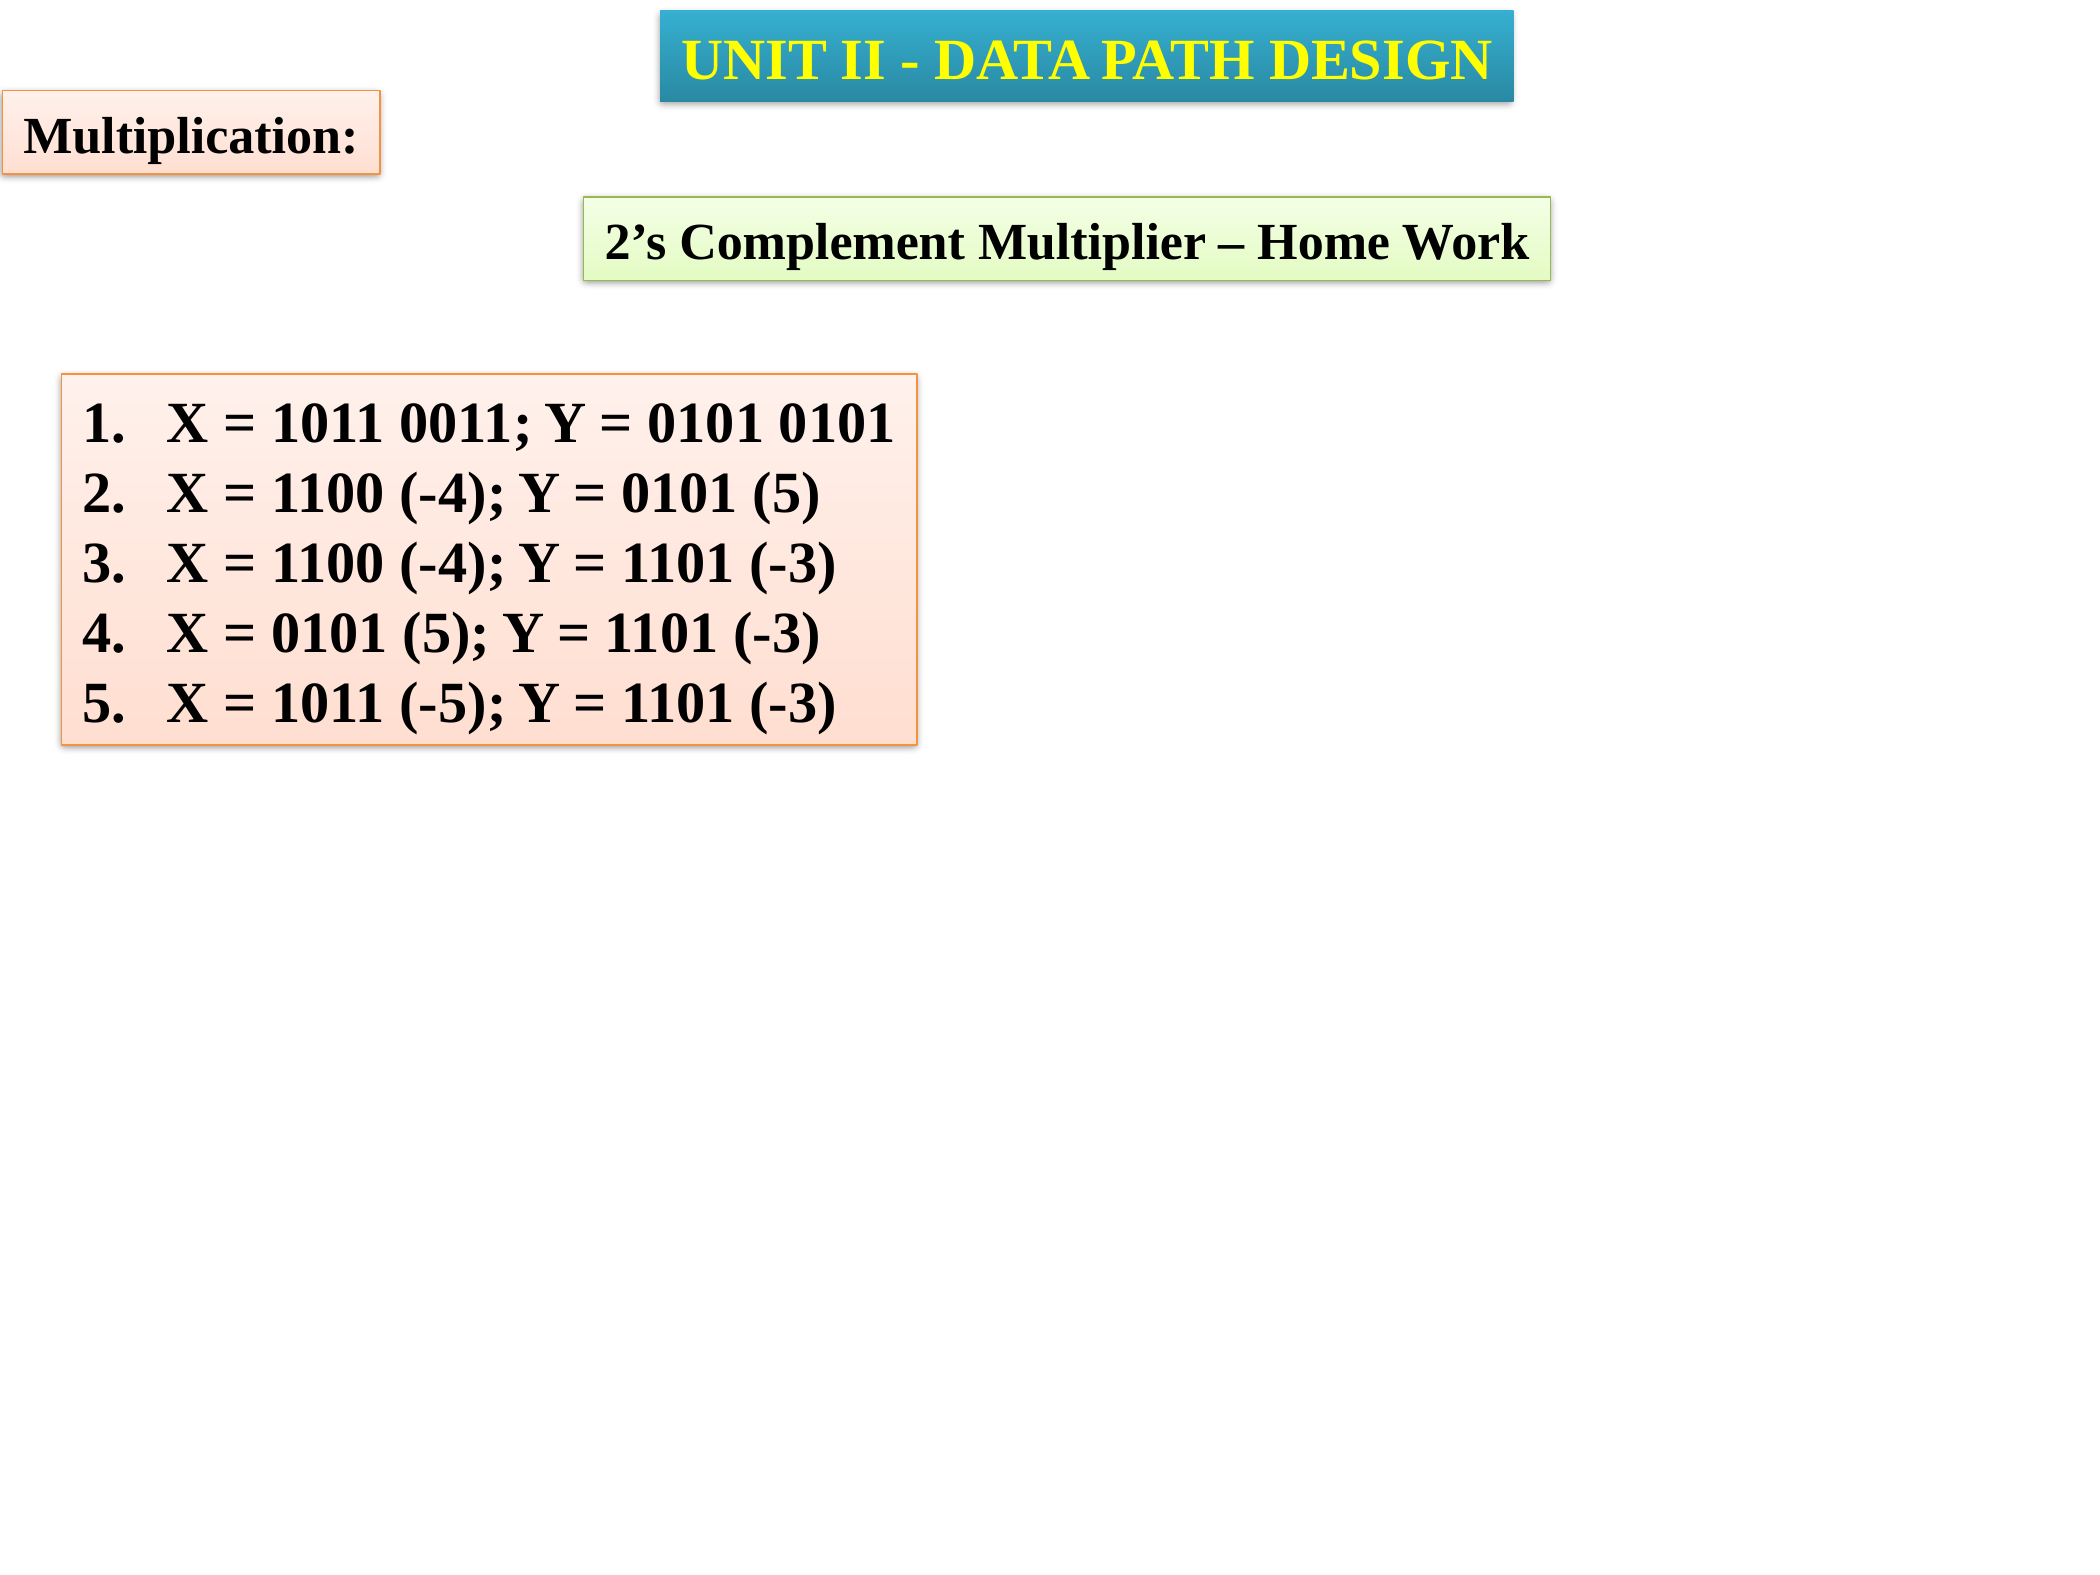

UNIT II - DATA PATH DESIGN
Multiplication:
2’s Complement Multiplier – Home Work
X = 1011 0011; Y = 0101 0101
X = 1100 (-4); Y = 0101 (5)
X = 1100 (-4); Y = 1101 (-3)
X = 0101 (5); Y = 1101 (-3)
X = 1011 (-5); Y = 1101 (-3)
Ans: 1010 0001 1101 1110
Ans: 1110 1100 (-20)
Ans: 0000 1100 (+13)
Ans: 1111 0001 (-15)
Ans: 0000 1111 (+15)